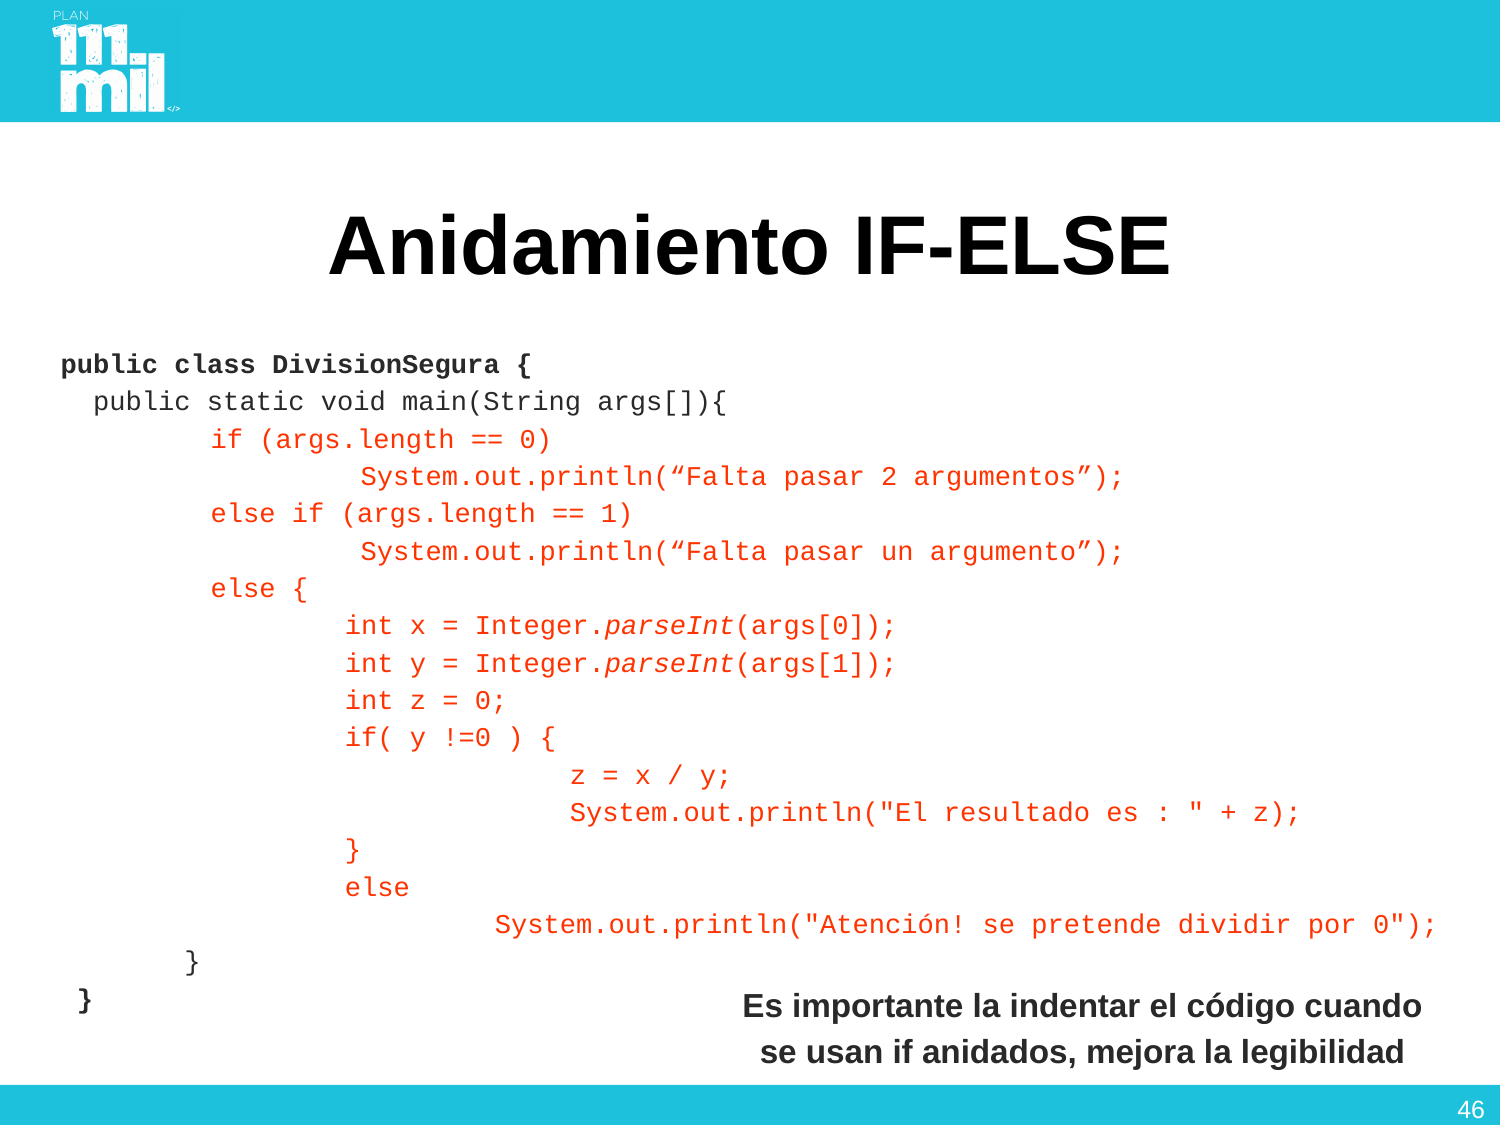

# Anidamiento IF-ELSE

public class DivisionSegura {
  public static void main(String args[]){
  	if (args.length == 0)
		System.out.println(“Falta pasar 2 argumentos”);
  	else if (args.length == 1)
		System.out.println(“Falta pasar un argumento”);
   	else {
  	int x = Integer.parseInt(args[0]);
  	int y = Integer.parseInt(args[1]);
  	int z = 0;
  	if( y !=0 ) {
     		z = x / y;
		System.out.println("El resultado es : " + z);
   	}
     	else
		System.out.println("Atención! se pretende dividir por 0");
   }
 }

Es importante la indentar el código cuando se usan if anidados, mejora la legibilidad
46